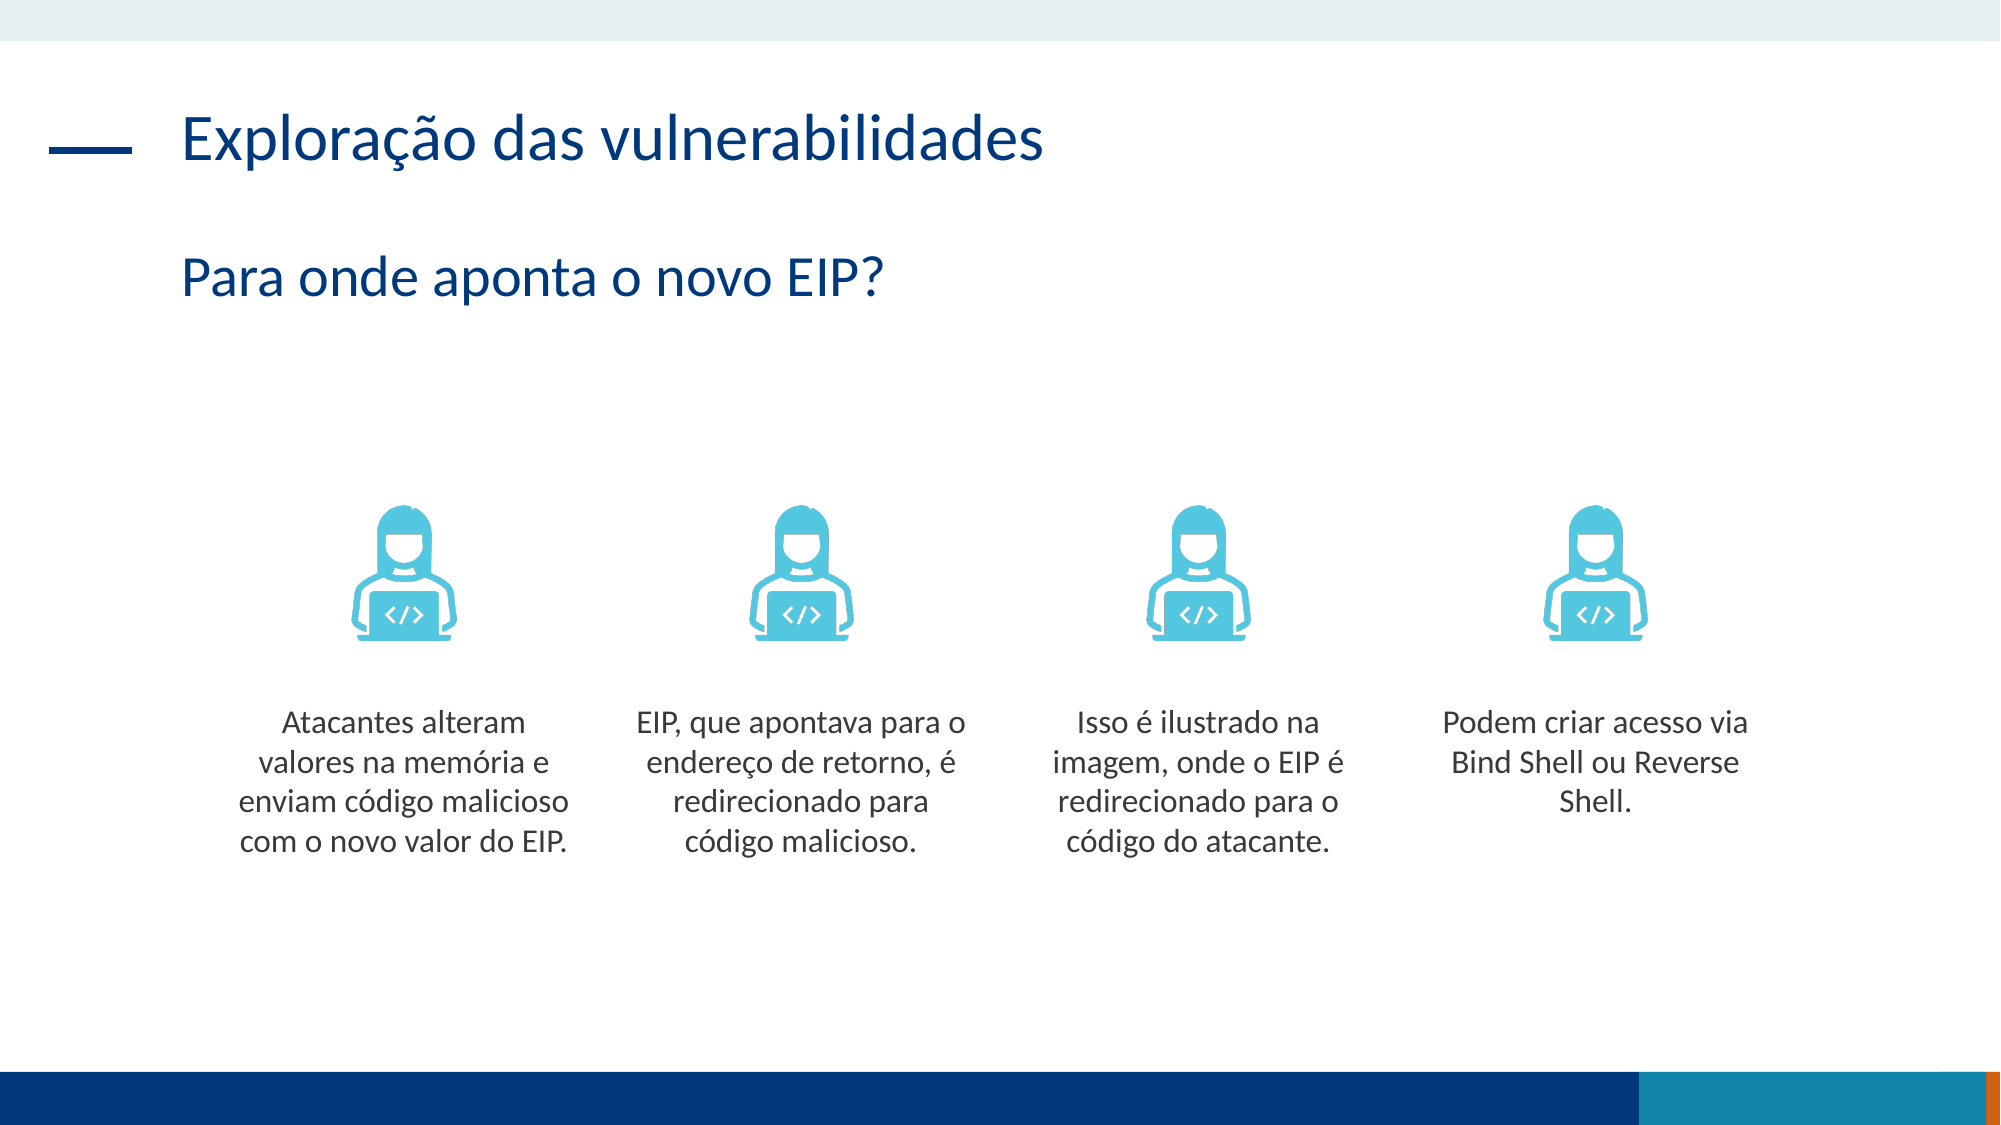

Exploração das vulnerabilidades

Para onde aponta o novo EIP?

Atacantes alteram valores na memória e enviam código malicioso com o novo valor do EIP.
EIP, que apontava para o endereço de retorno, é redirecionado para código malicioso.
Isso é ilustrado na imagem, onde o EIP é redirecionado para o código do atacante.
Podem criar acesso via Bind Shell ou Reverse Shell.